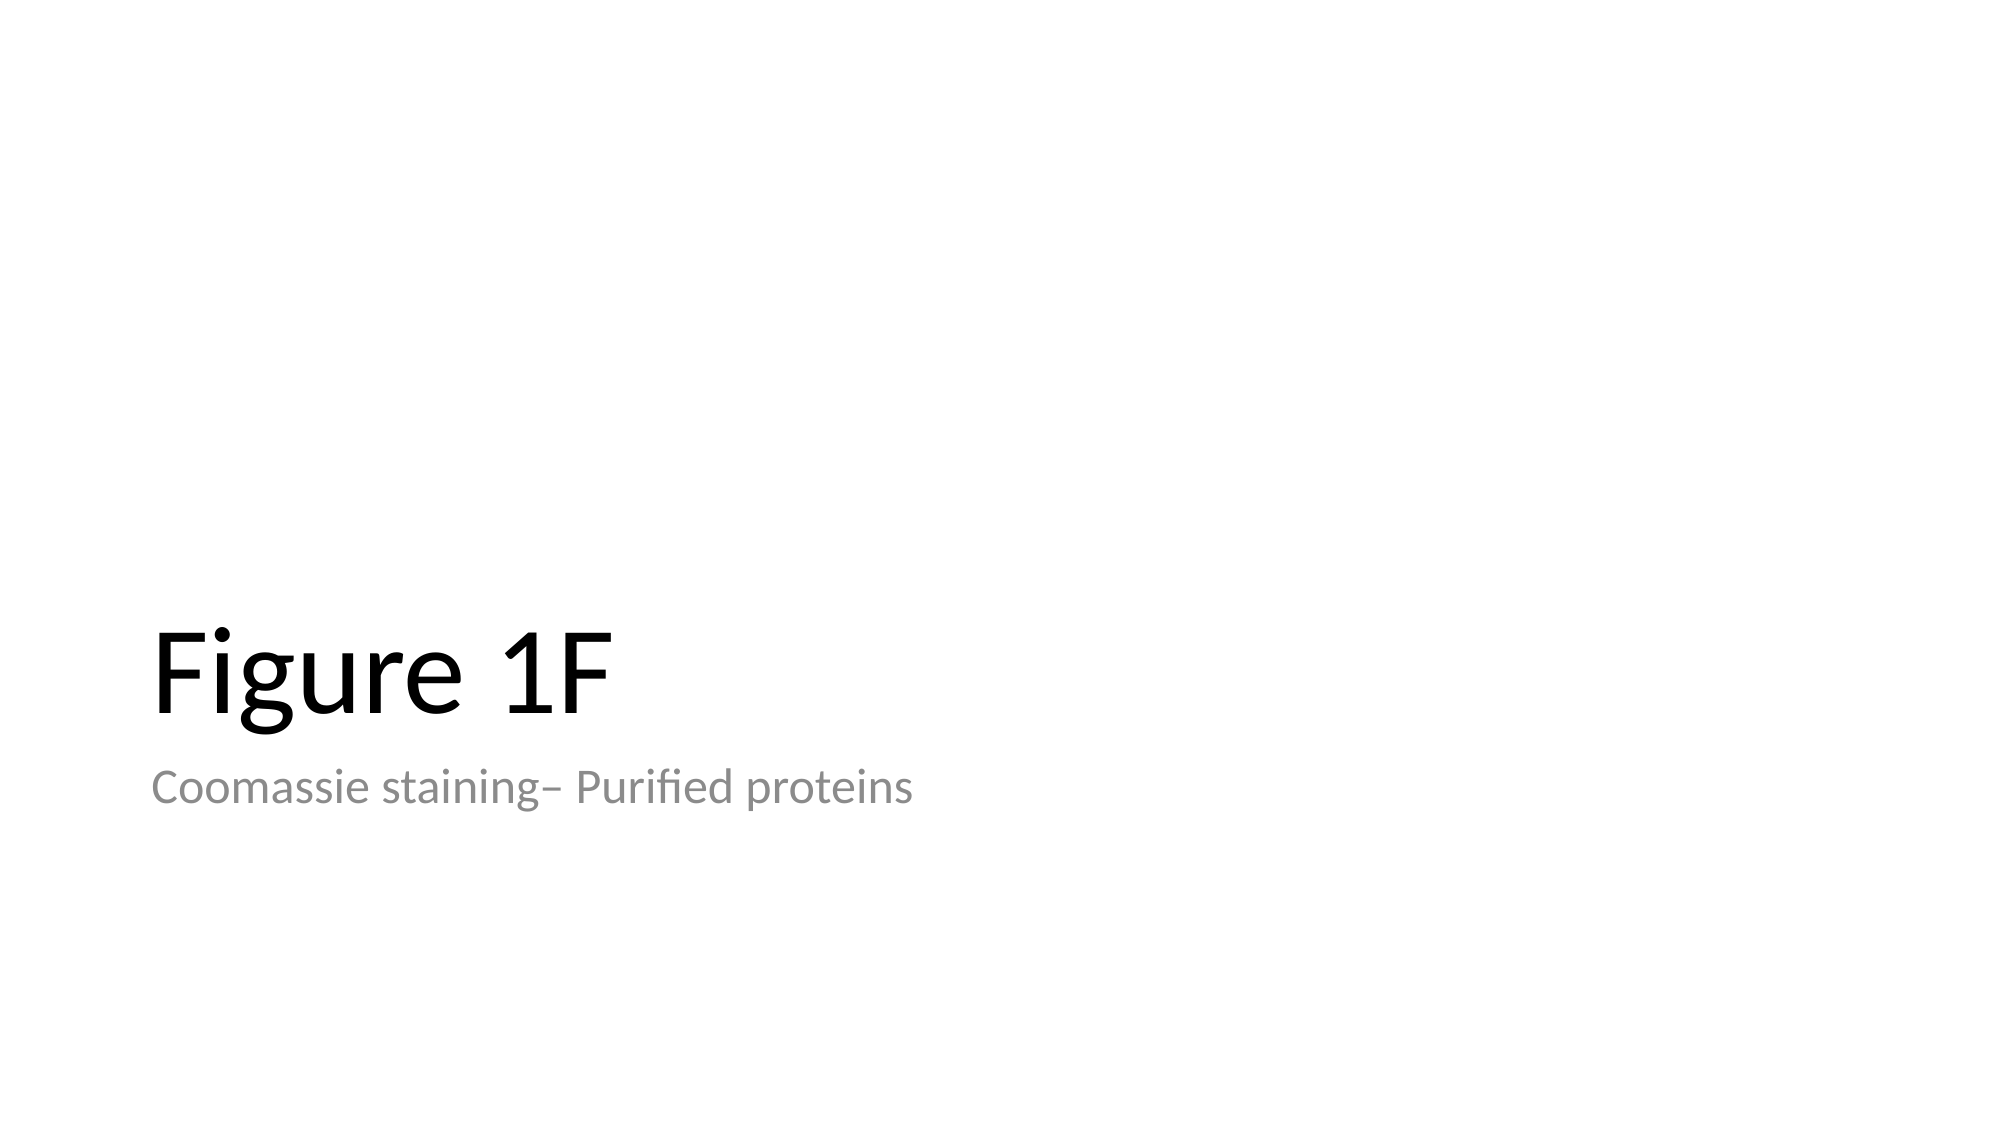

# Figure 1F
Coomassie staining– Purified proteins